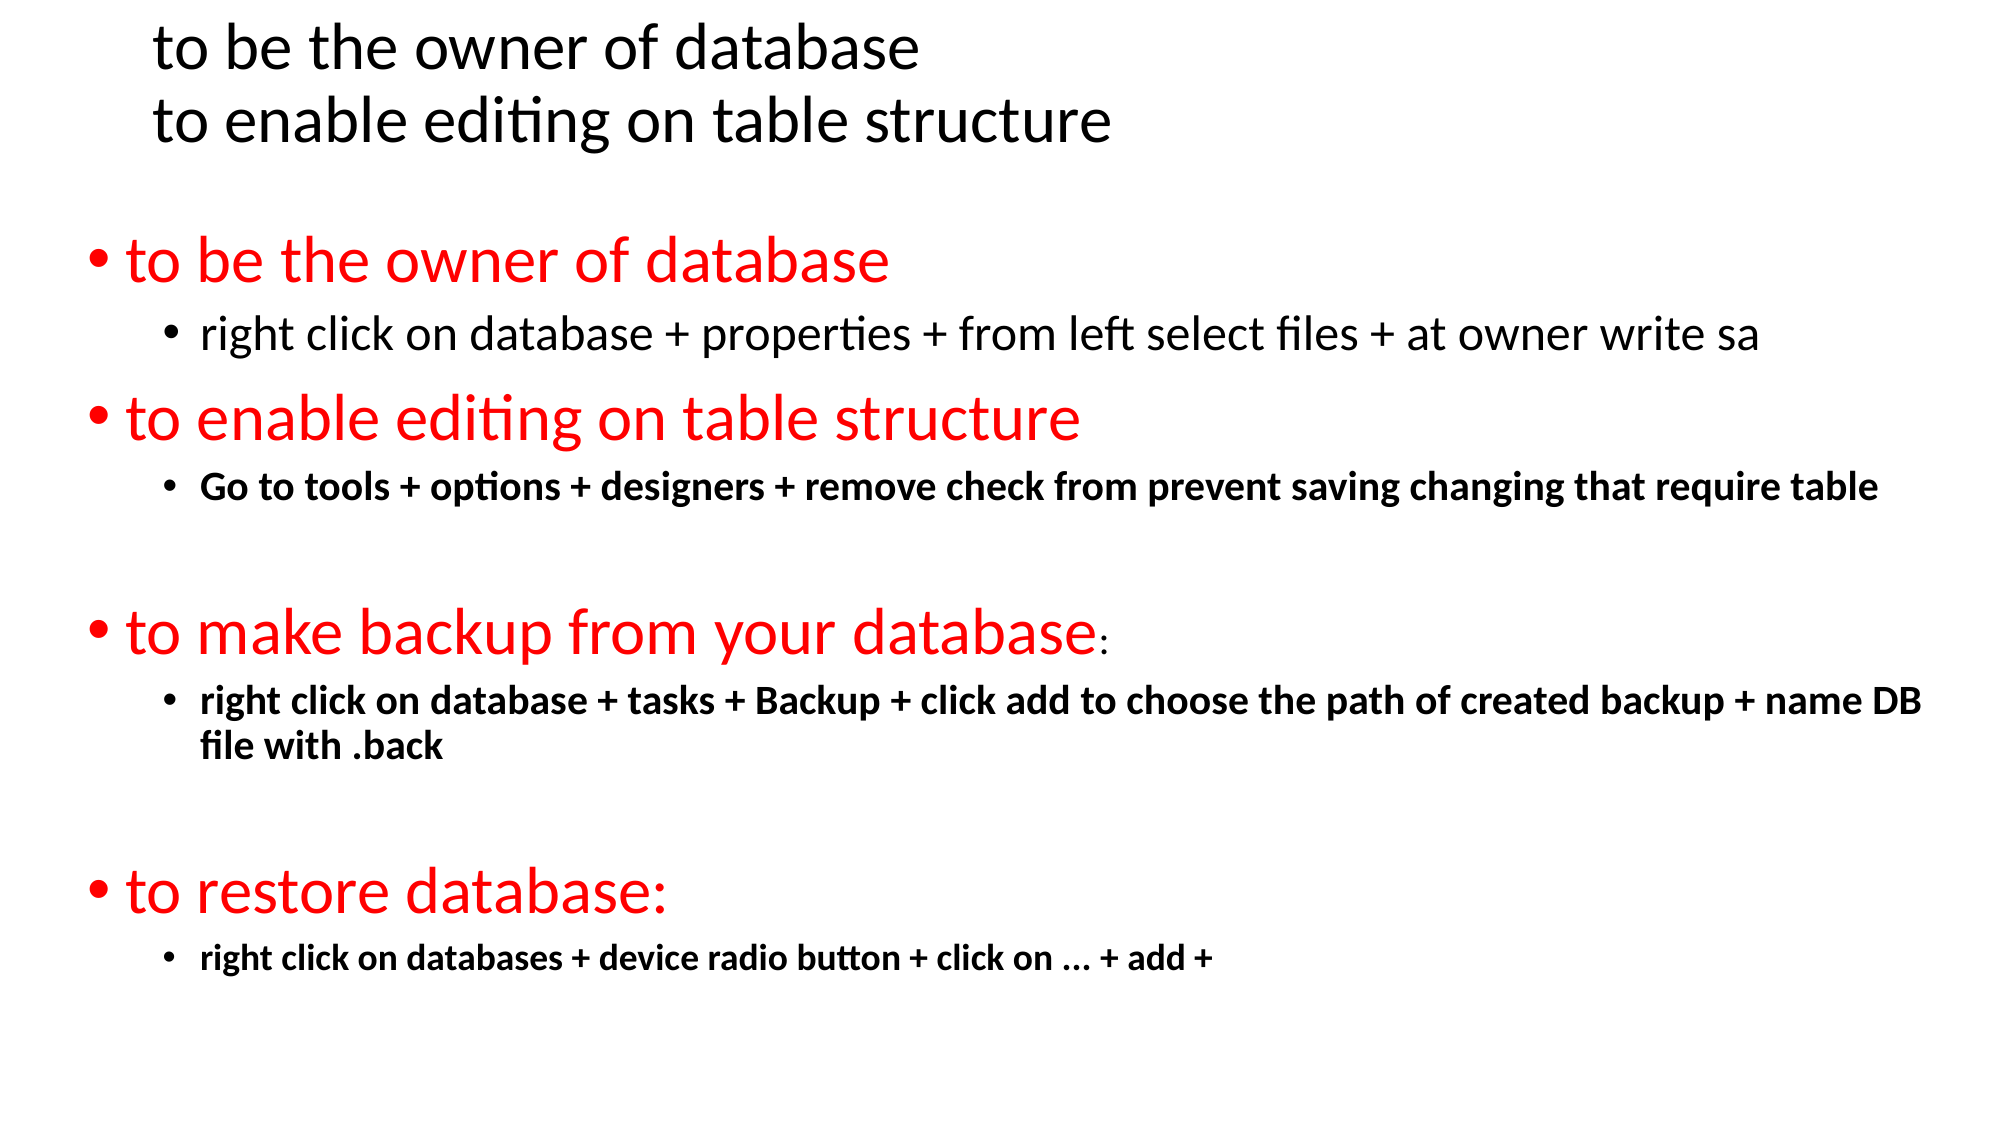

# to be the owner of database to enable editing on table structure
to be the owner of database
right click on database + properties + from left select files + at owner write sa
to enable editing on table structure
Go to tools + options + designers + remove check from prevent saving changing that require table

to make backup from your database:
right click on database + tasks + Backup + click add to choose the path of created backup + name DB file with .back

to restore database:
right click on databases + device radio button + click on ... + add +